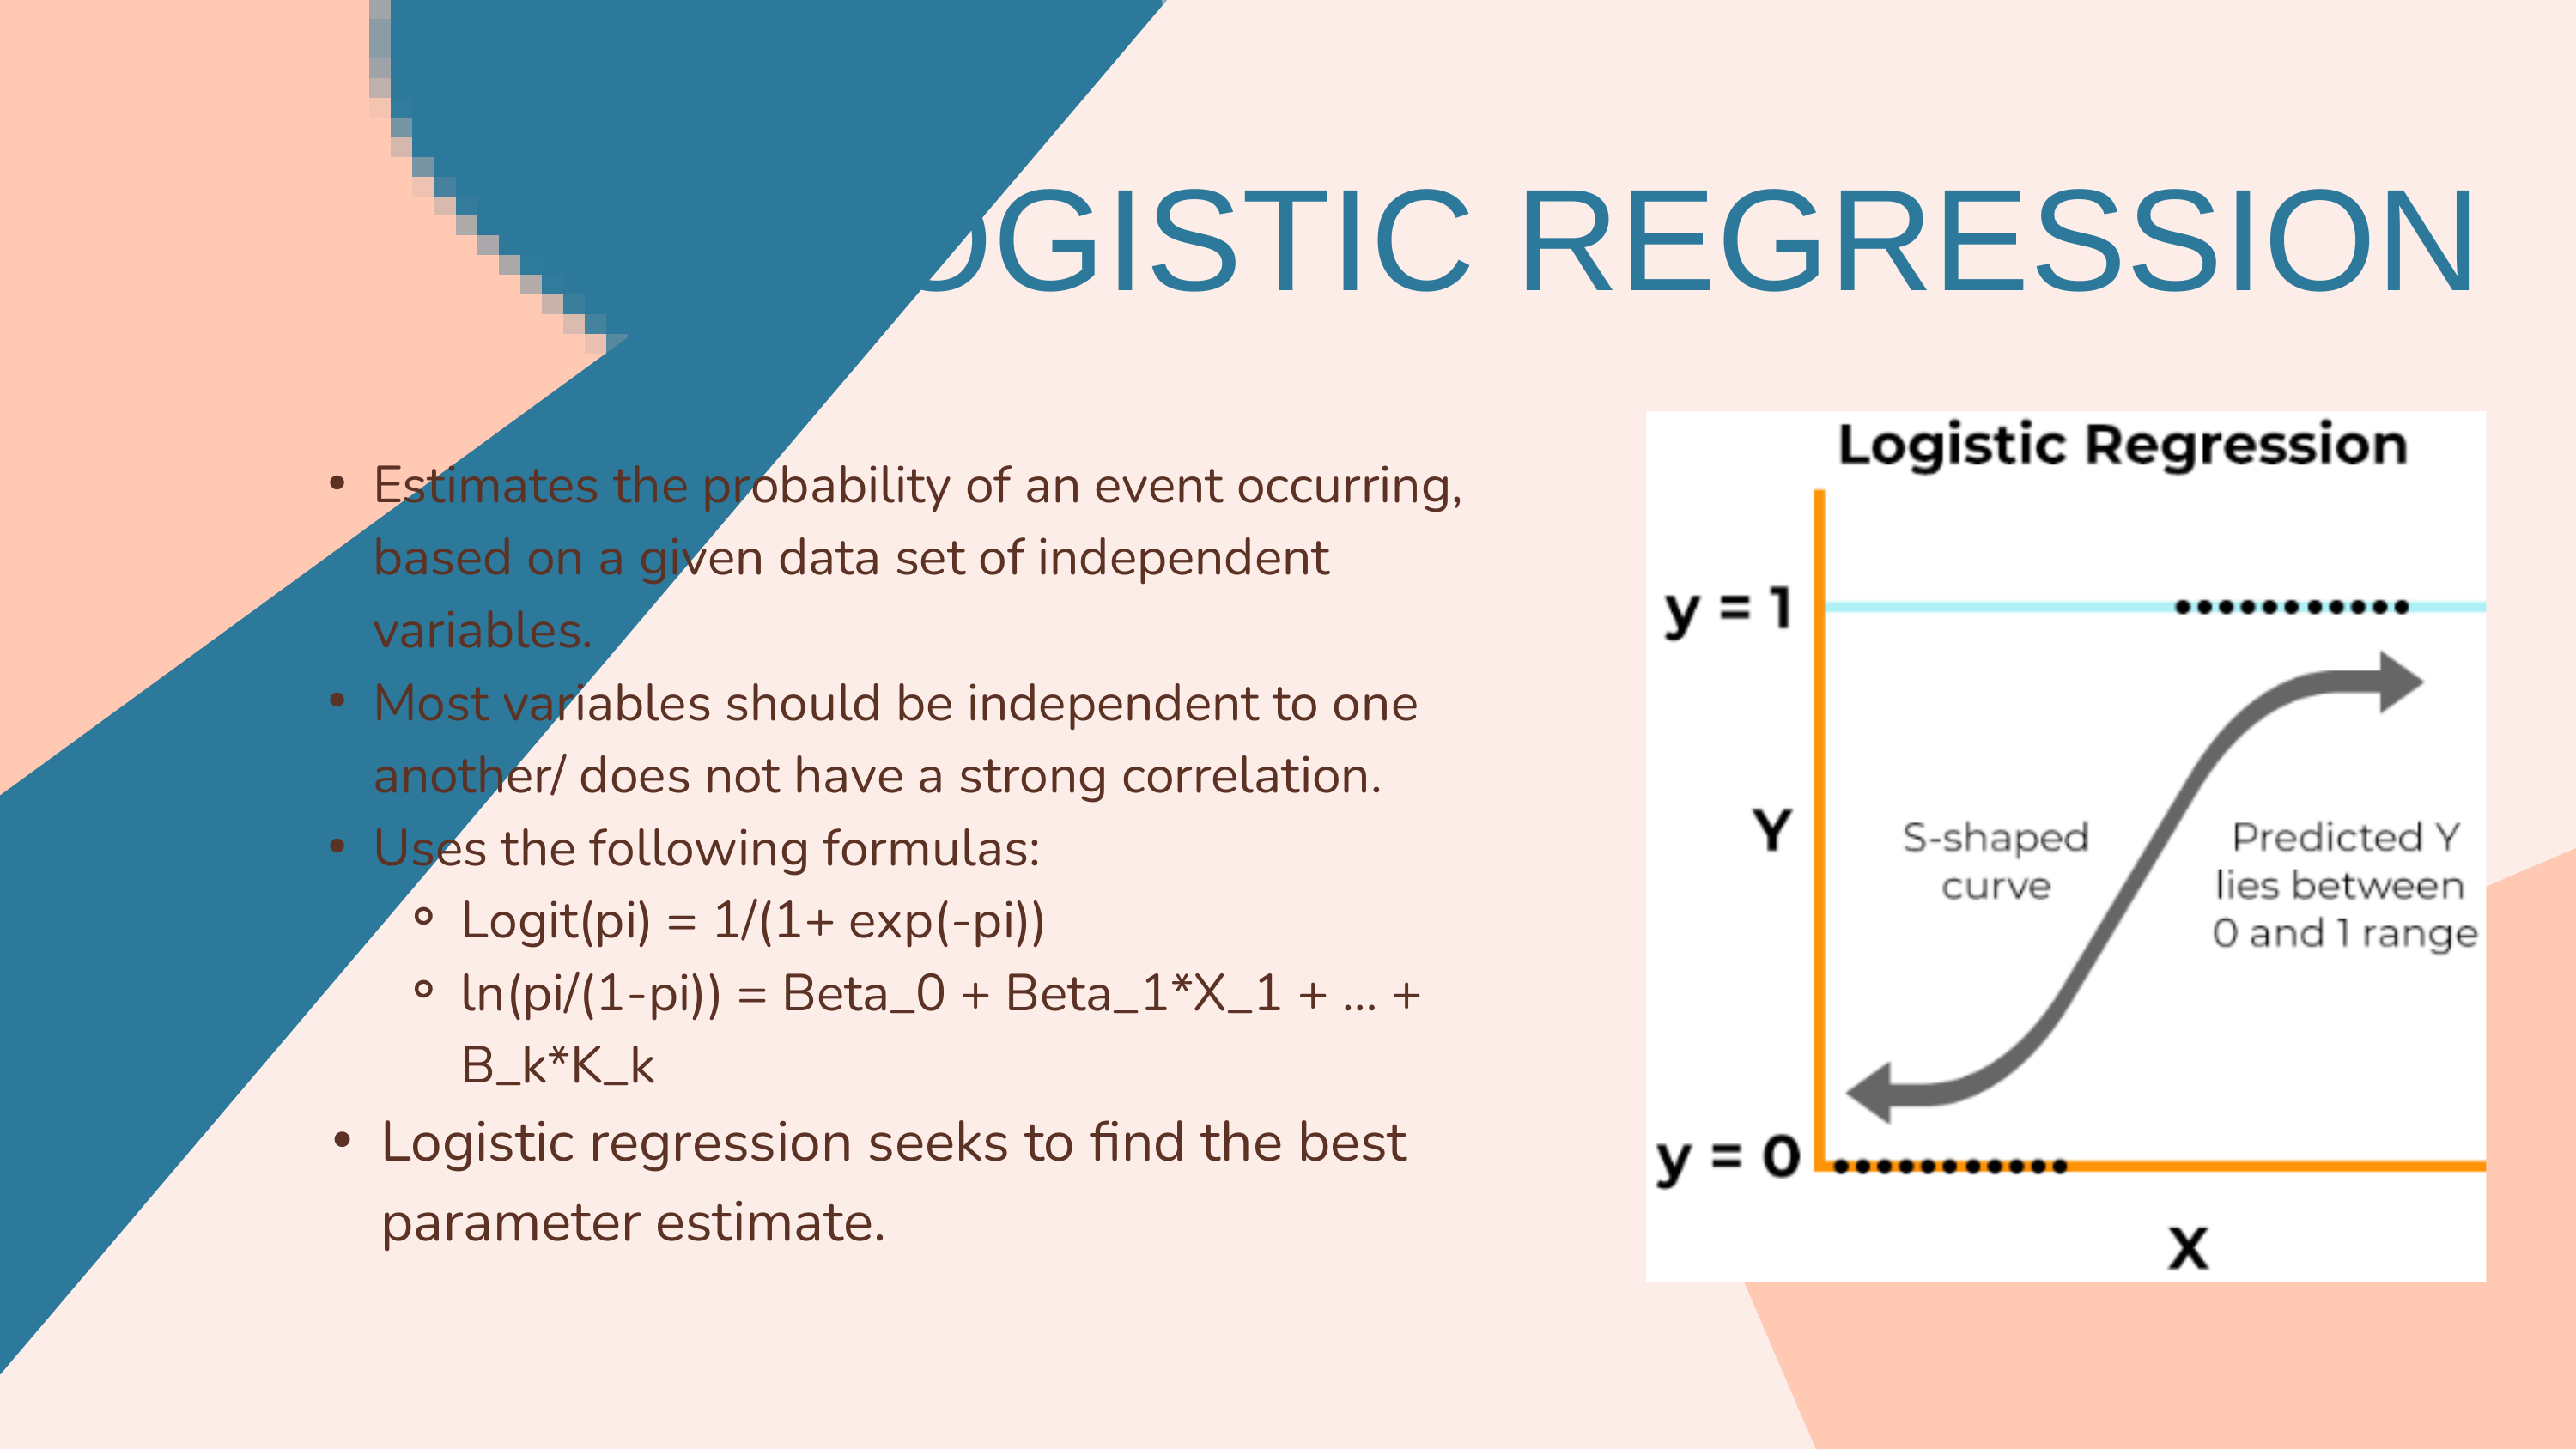

LOGISTIC REGRESSION

Estimates the probability of an event occurring, based on a given data set of independent variables.
Most variables should be independent to one another/ does not have a strong correlation.
Uses the following formulas:
Logit(pi) = 1/(1+ exp(-pi))
ln(pi/(1-pi)) = Beta_0 + Beta_1*X_1 + … + B_k*K_k
Logistic regression seeks to find the best parameter estimate.